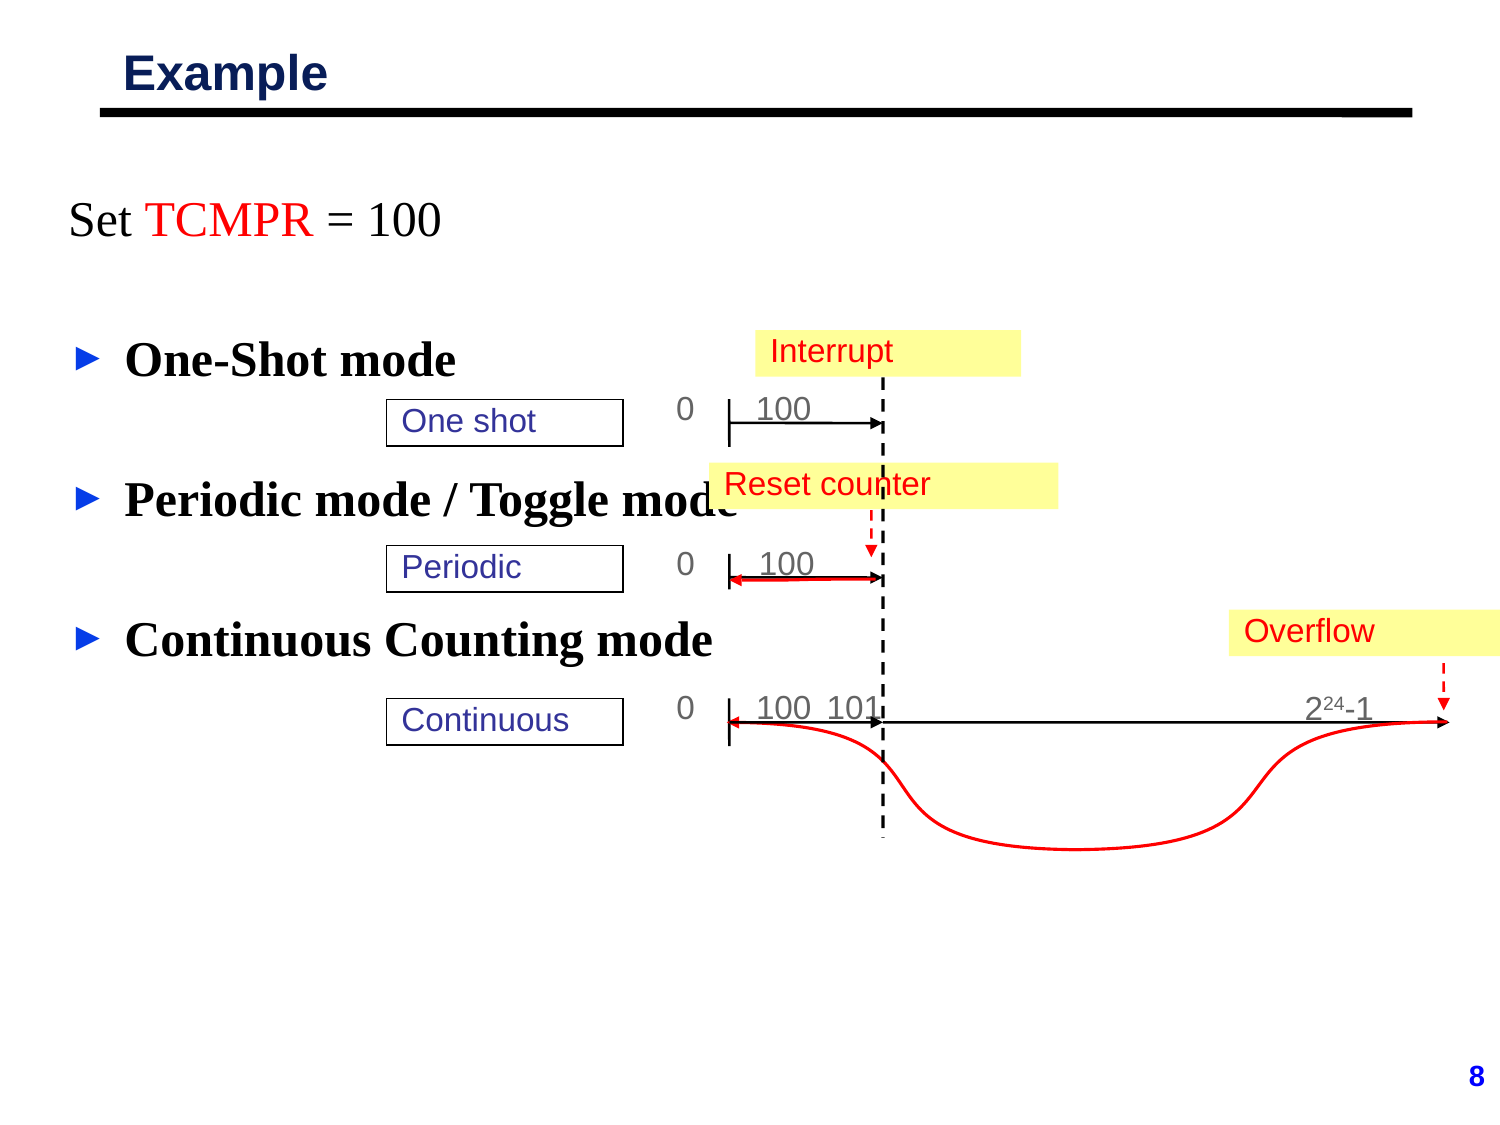

# Example
Set TCMPR = 100

One-Shot mode

Periodic mode / Toggle mode

Continuous Counting mode
Interrupt

0
100

One shot

Reset counter

0
100
Periodic

Overflow

0
100
101
224-1

Continuous

8